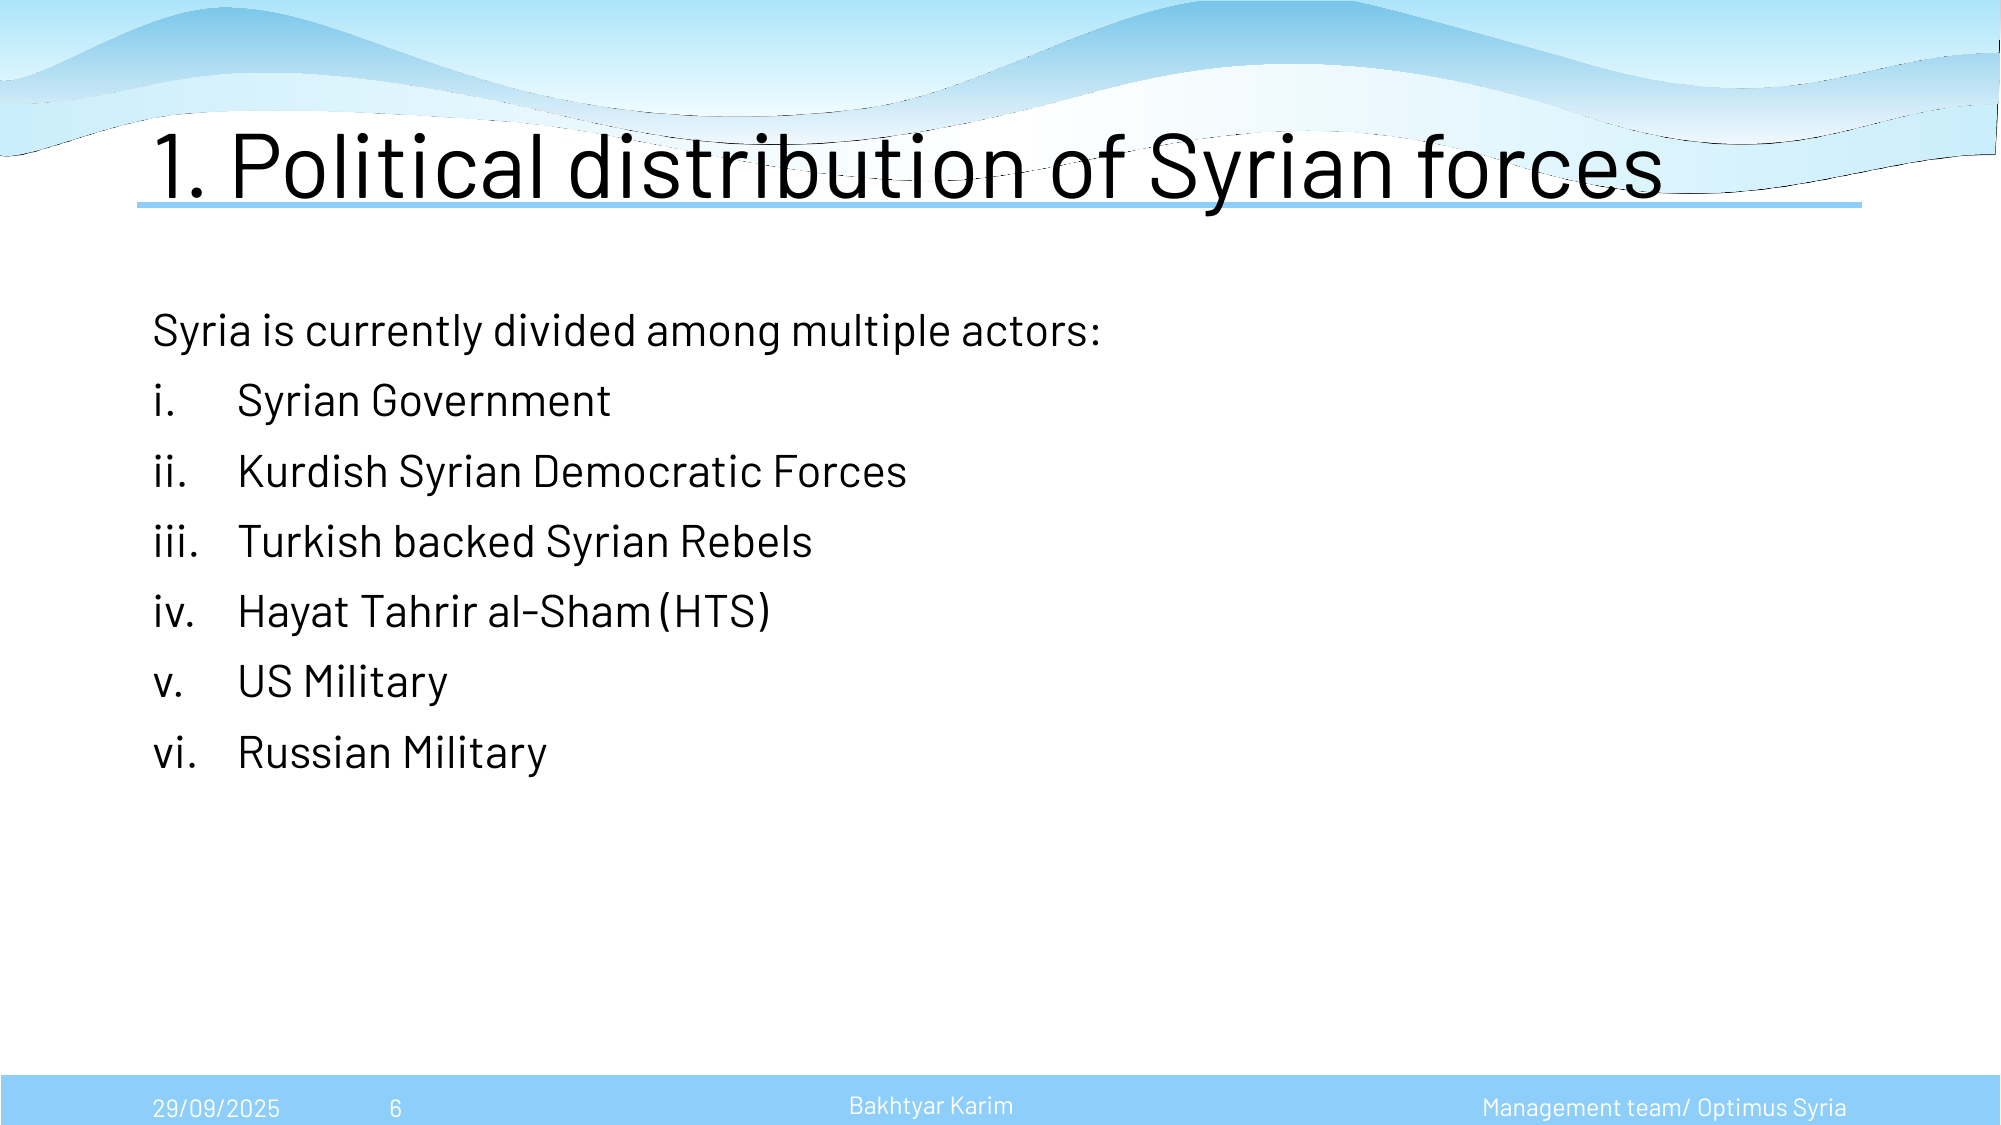

# 1. Political distribution of Syrian forces
Syria is currently divided among multiple actors:
Syrian Government
Kurdish Syrian Democratic Forces
Turkish backed Syrian Rebels
Hayat Tahrir al-Sham (HTS)
US Military
Russian Military

Bakhtyar Karim
Management team/ Optimus Syria
29/09/2025
6